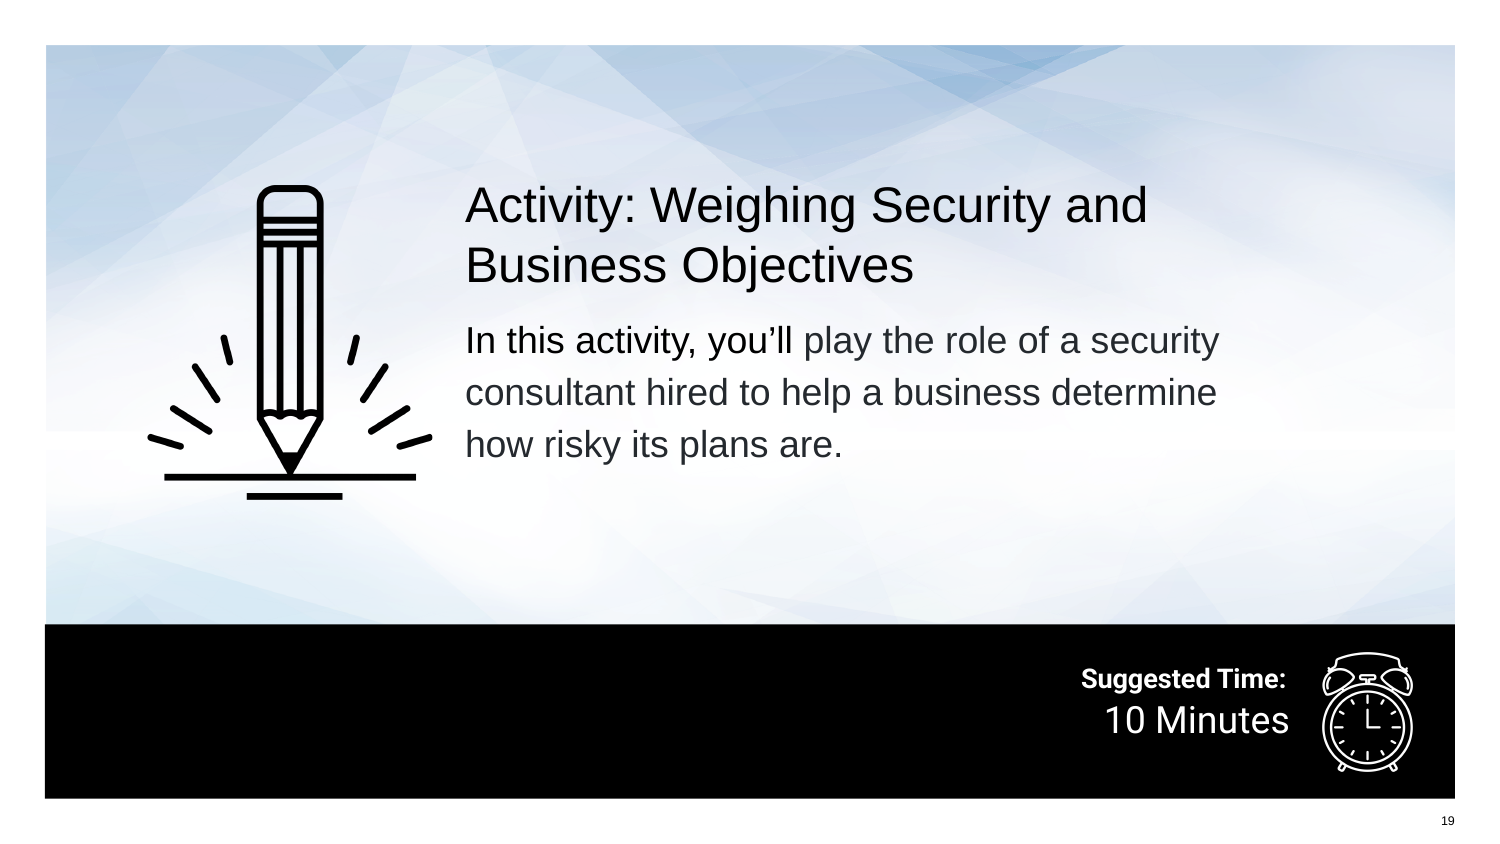

Activity: Weighing Security and
Business Objectives
In this activity, you’ll play the role of a security consultant hired to help a business determine
how risky its plans are.
# 10 Minutes
19